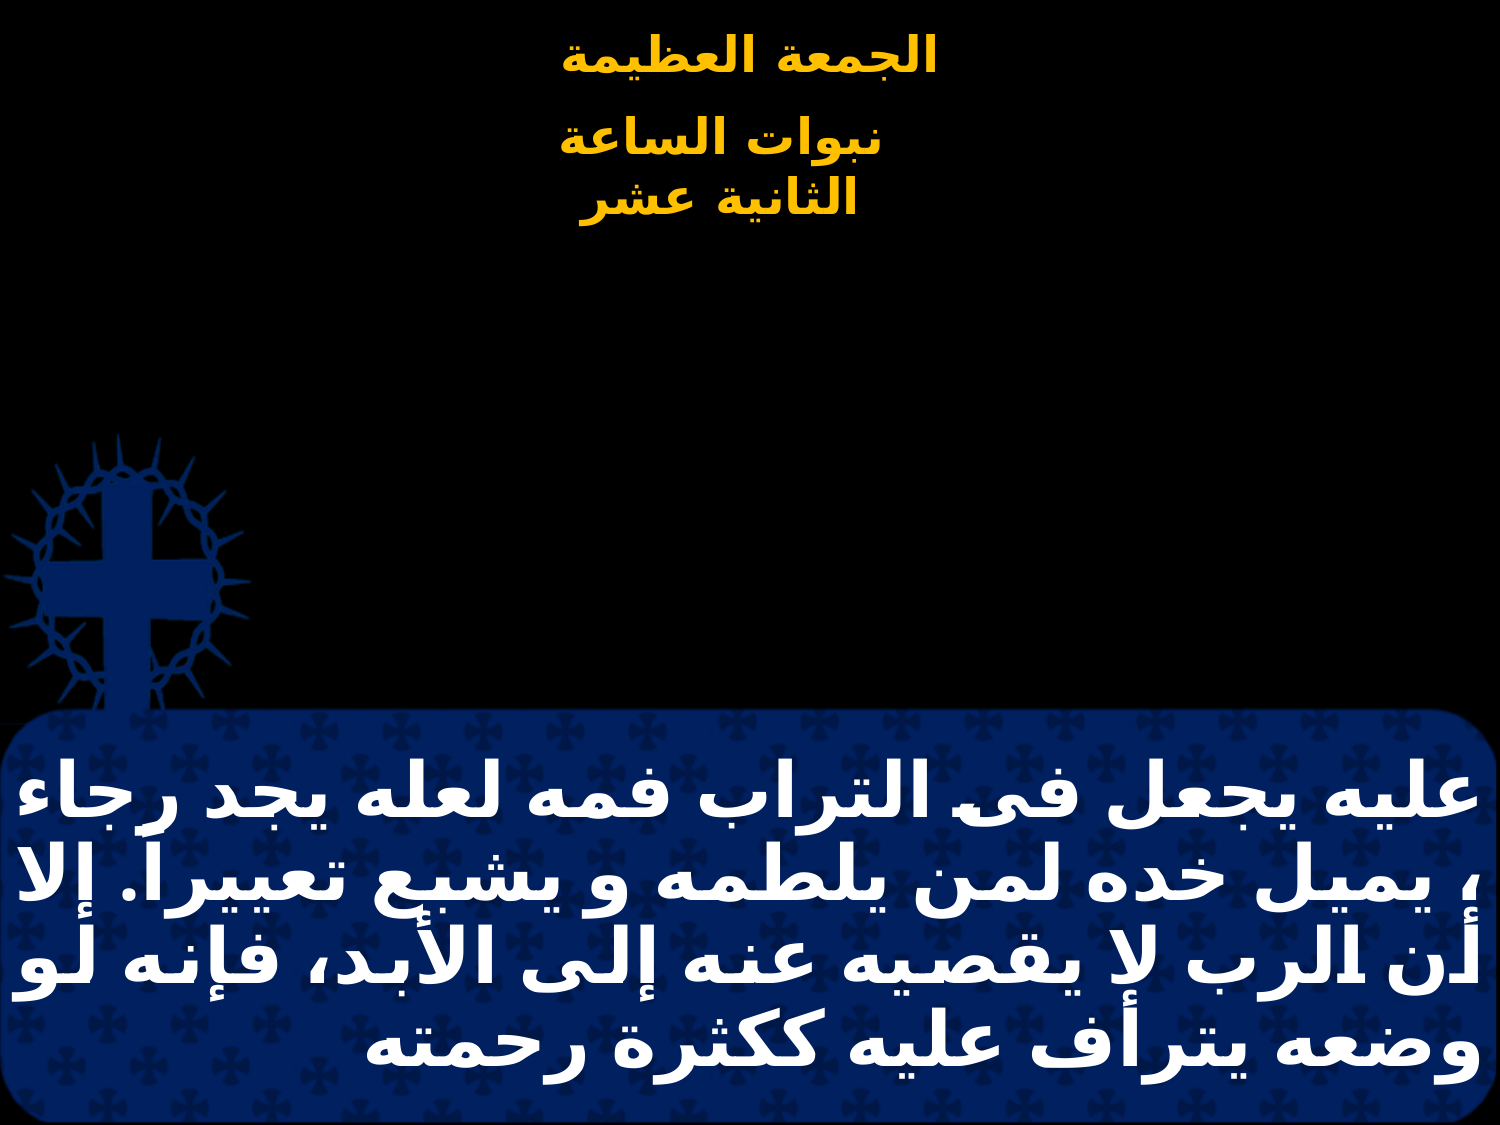

# عليه يجعل فى التراب فمه لعله يجد رجاء ، يميل خده لمن يلطمه و يشبع تعييراً. إلا أن الرب لا يقصيه عنه إلى الأبد، فإنه لو وضعه يترأف عليه ككثرة رحمته